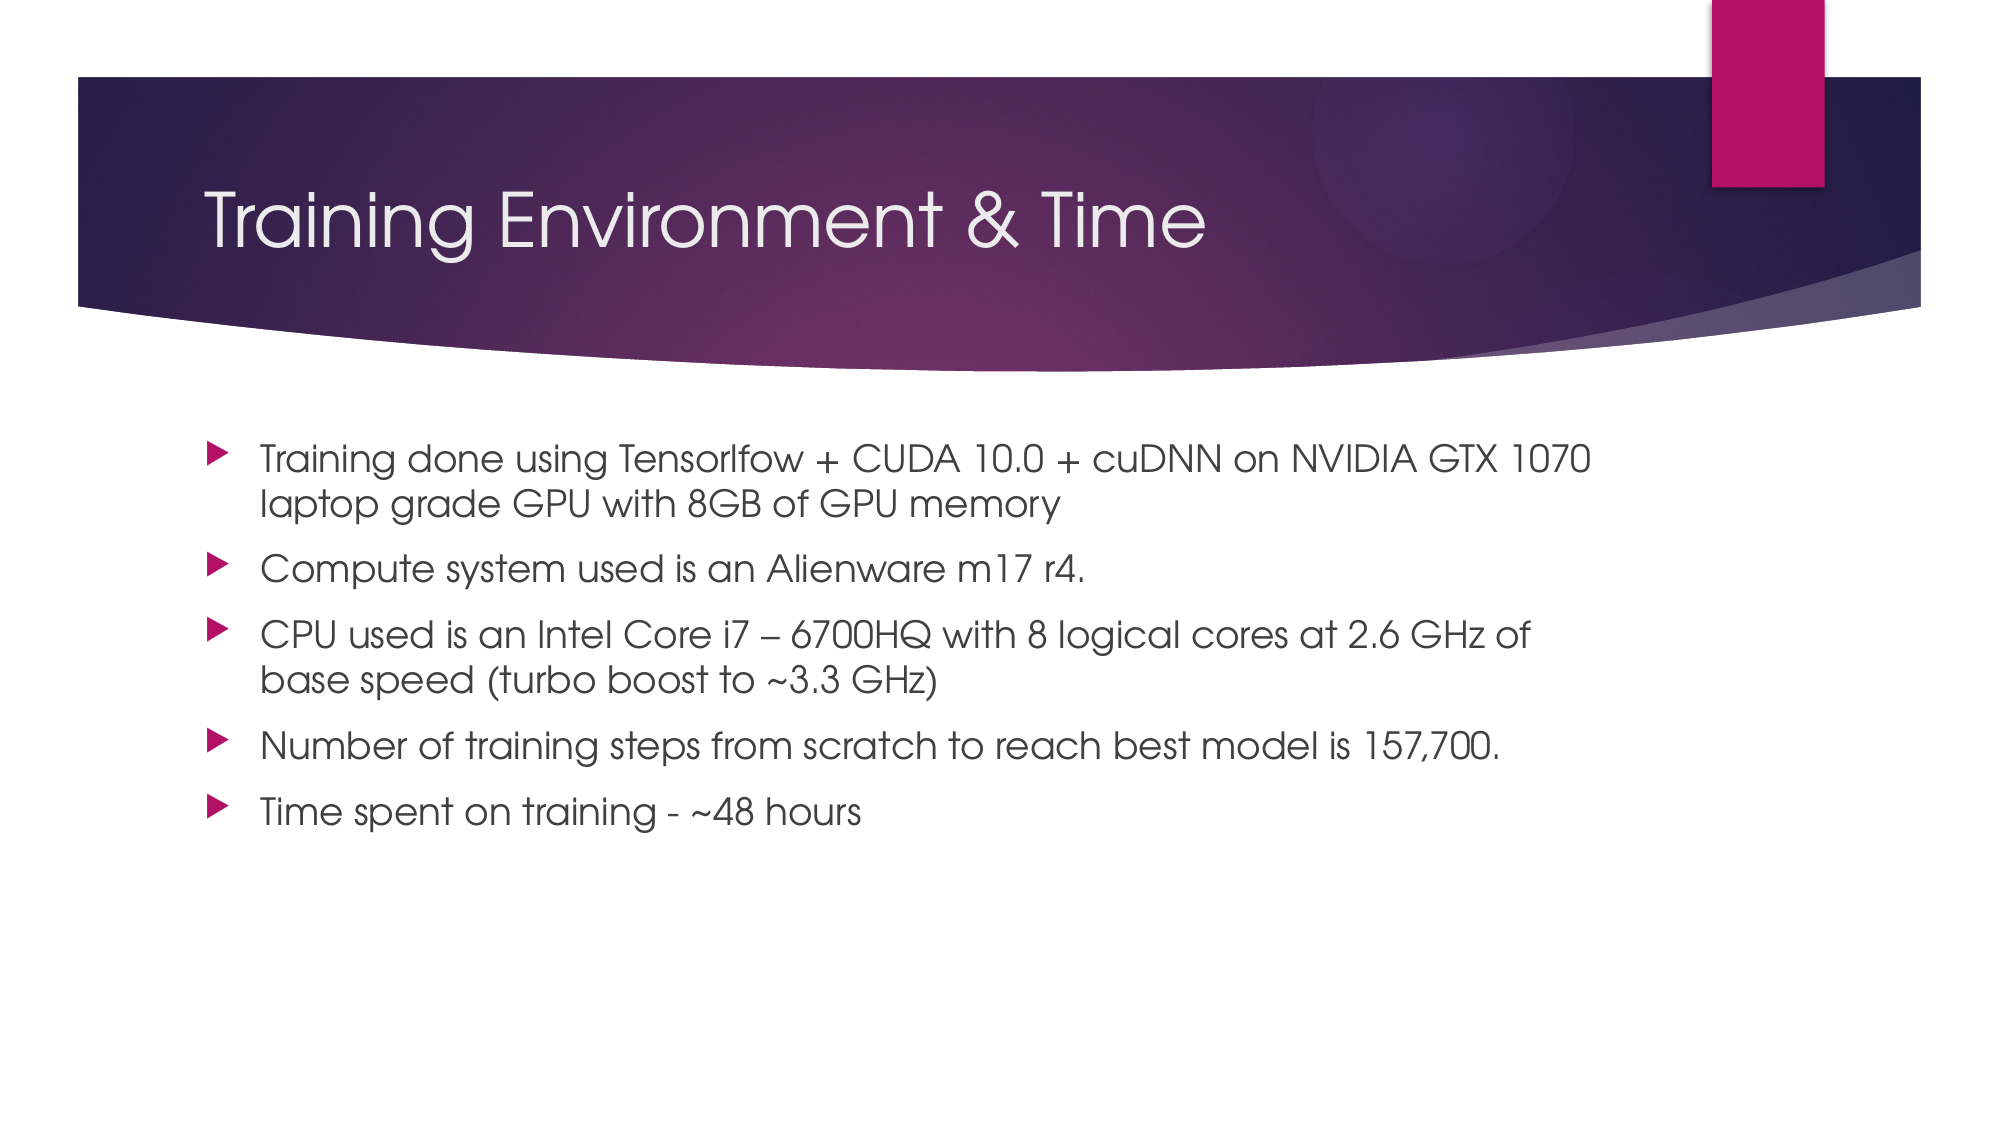

# Training Environment & Time
Training done using Tensorlfow + CUDA 10.0 + cuDNN on NVIDIA GTX 1070 laptop grade GPU with 8GB of GPU memory
Compute system used is an Alienware m17 r4.
CPU used is an Intel Core i7 – 6700HQ with 8 logical cores at 2.6 GHz of base speed (turbo boost to ~3.3 GHz)
Number of training steps from scratch to reach best model is 157,700.
Time spent on training - ~48 hours